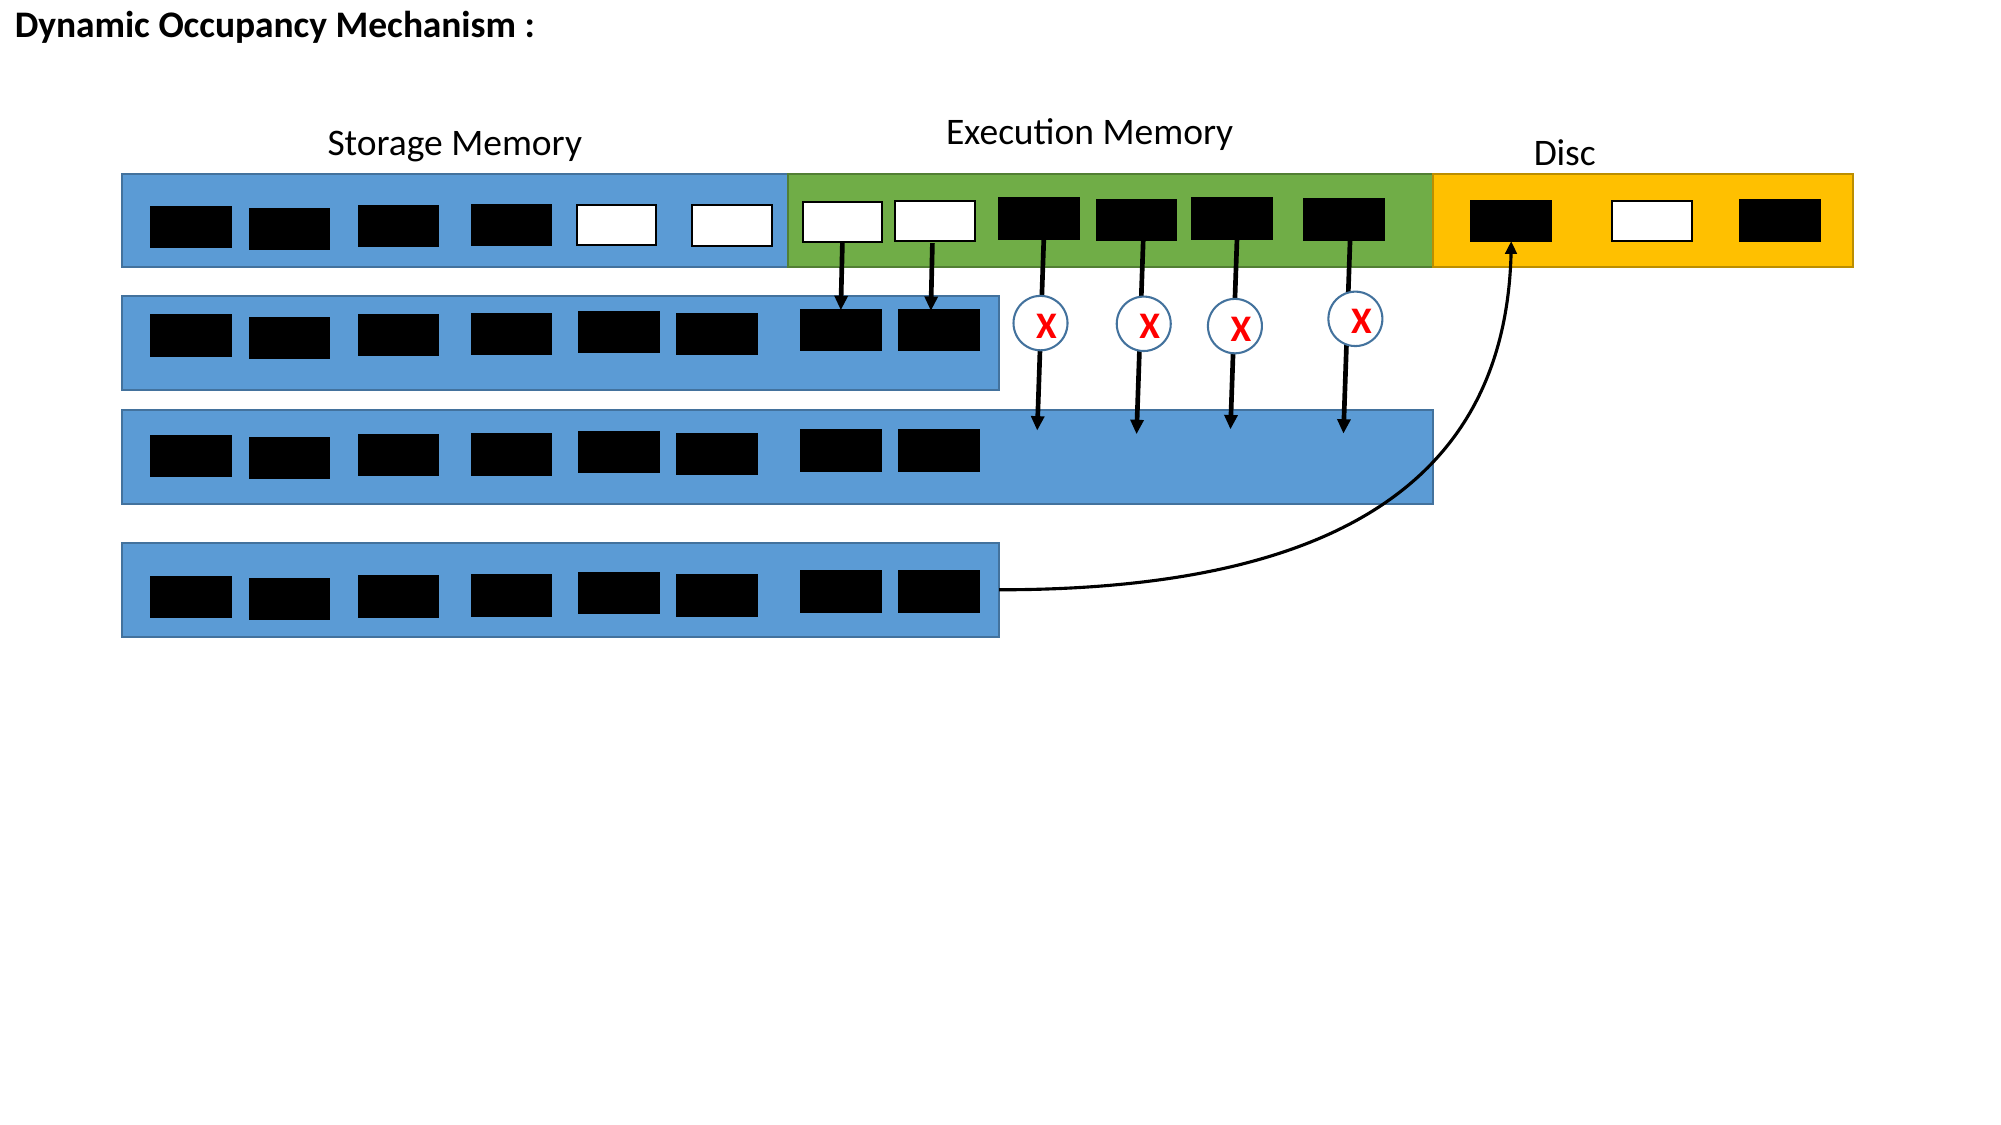

Dynamic Occupancy Mechanism :
Execution Memory
Storage Memory
Disc

X

X
X
X